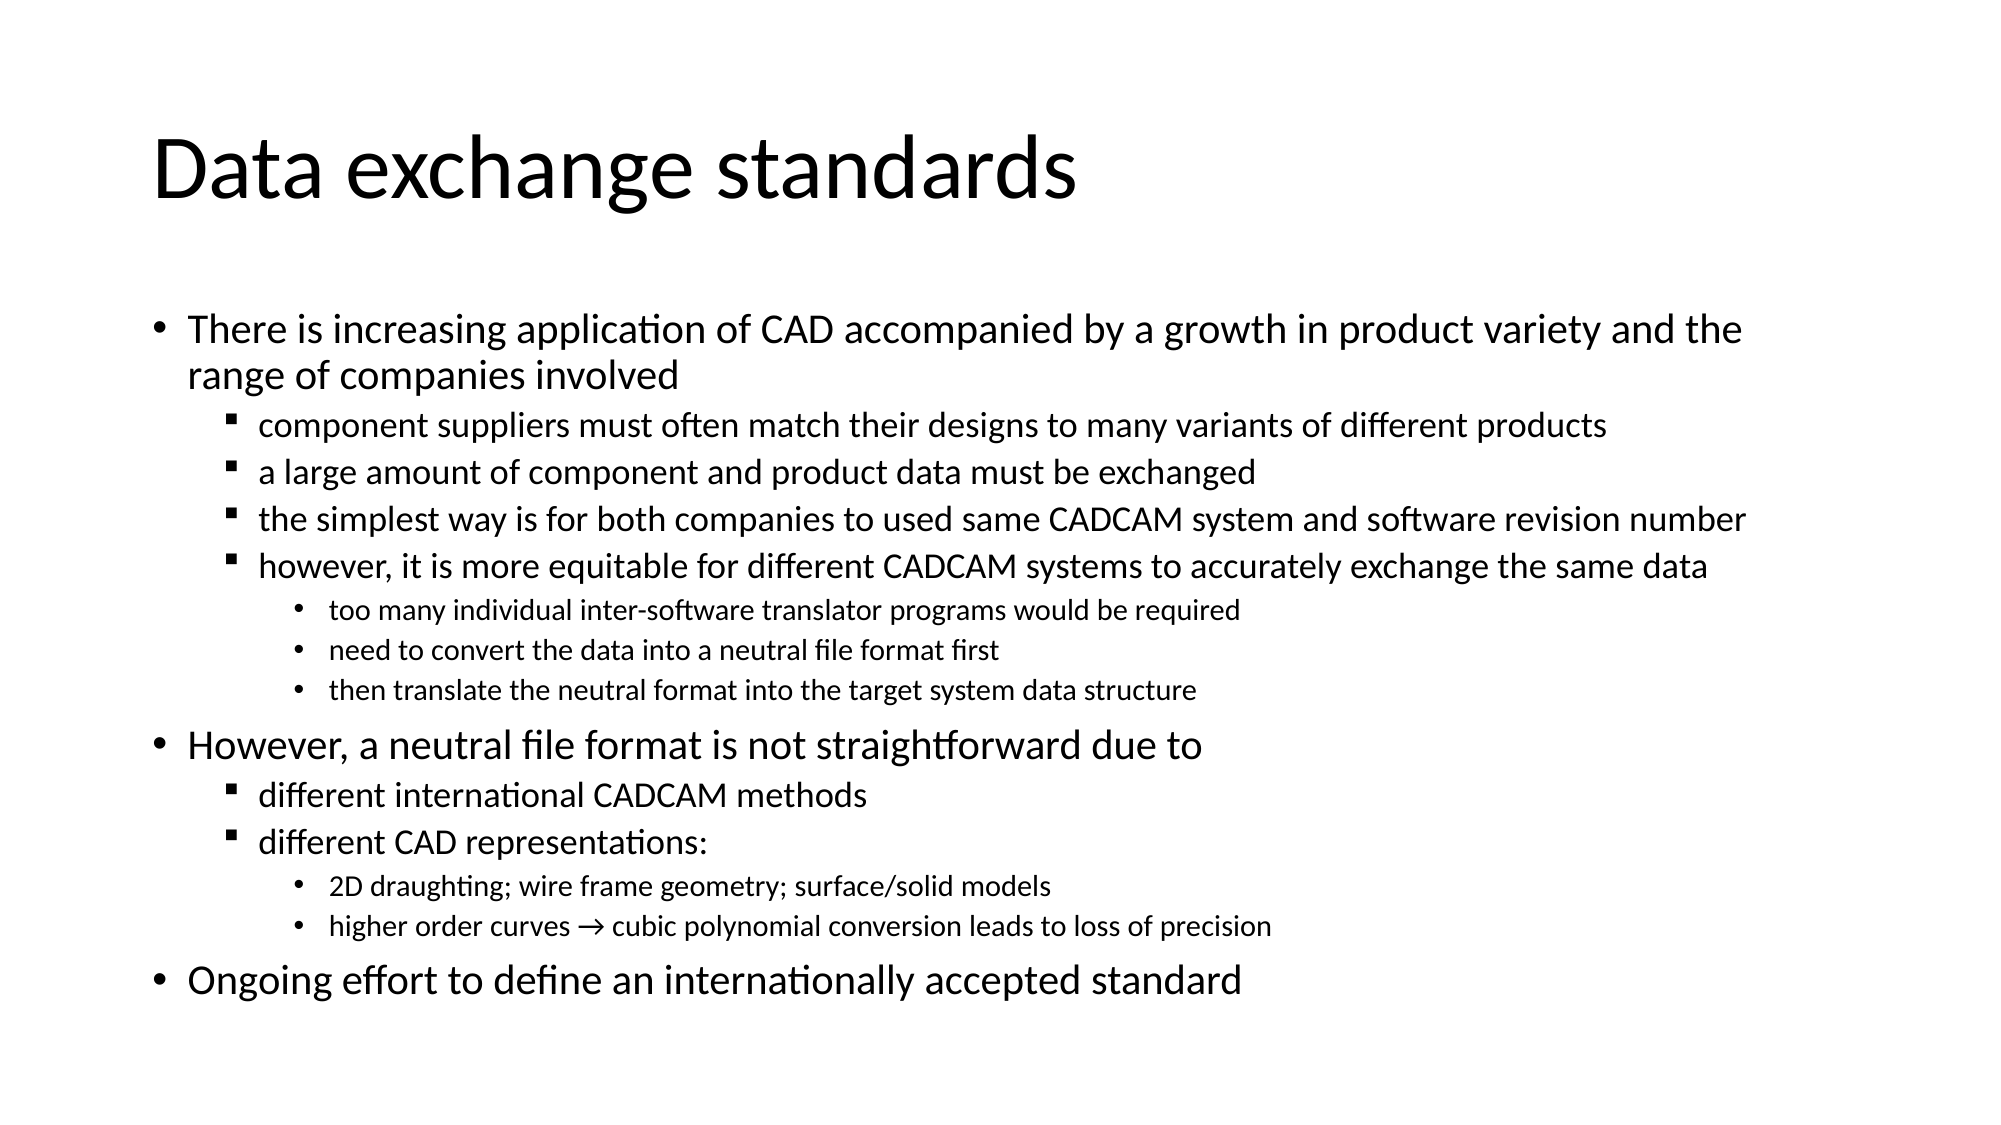

# Data exchange standards
There is increasing application of CAD accompanied by a growth in product variety and the range of companies involved
component suppliers must often match their designs to many variants of different products
a large amount of component and product data must be exchanged
the simplest way is for both companies to used same CADCAM system and software revision number
however, it is more equitable for different CADCAM systems to accurately exchange the same data
too many individual inter-software translator programs would be required
need to convert the data into a neutral file format first
then translate the neutral format into the target system data structure
However, a neutral file format is not straightforward due to
different international CADCAM methods
different CAD representations:
2D draughting; wire frame geometry; surface/solid models
higher order curves → cubic polynomial conversion leads to loss of precision
Ongoing effort to define an internationally accepted standard